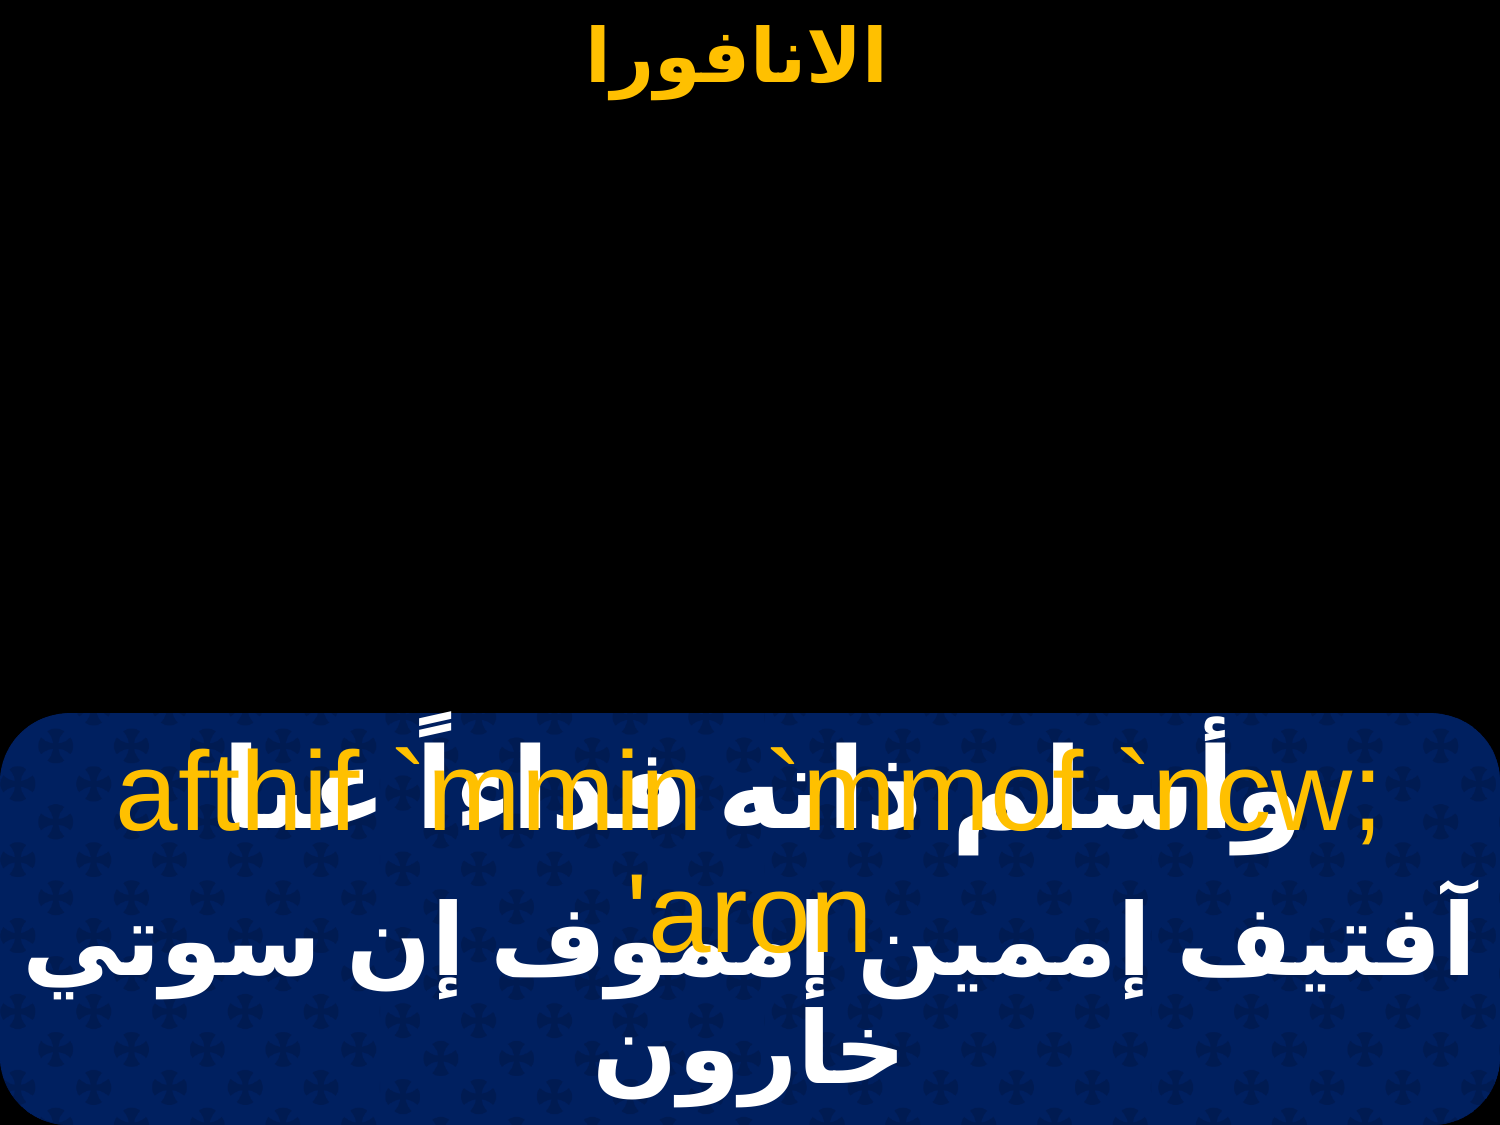

# وأسلم ذاته فداءاً عنا
afthif `mmin  `mmof `ncw; 'aron
آفتيف إممين إمموف إن سوتي خارون